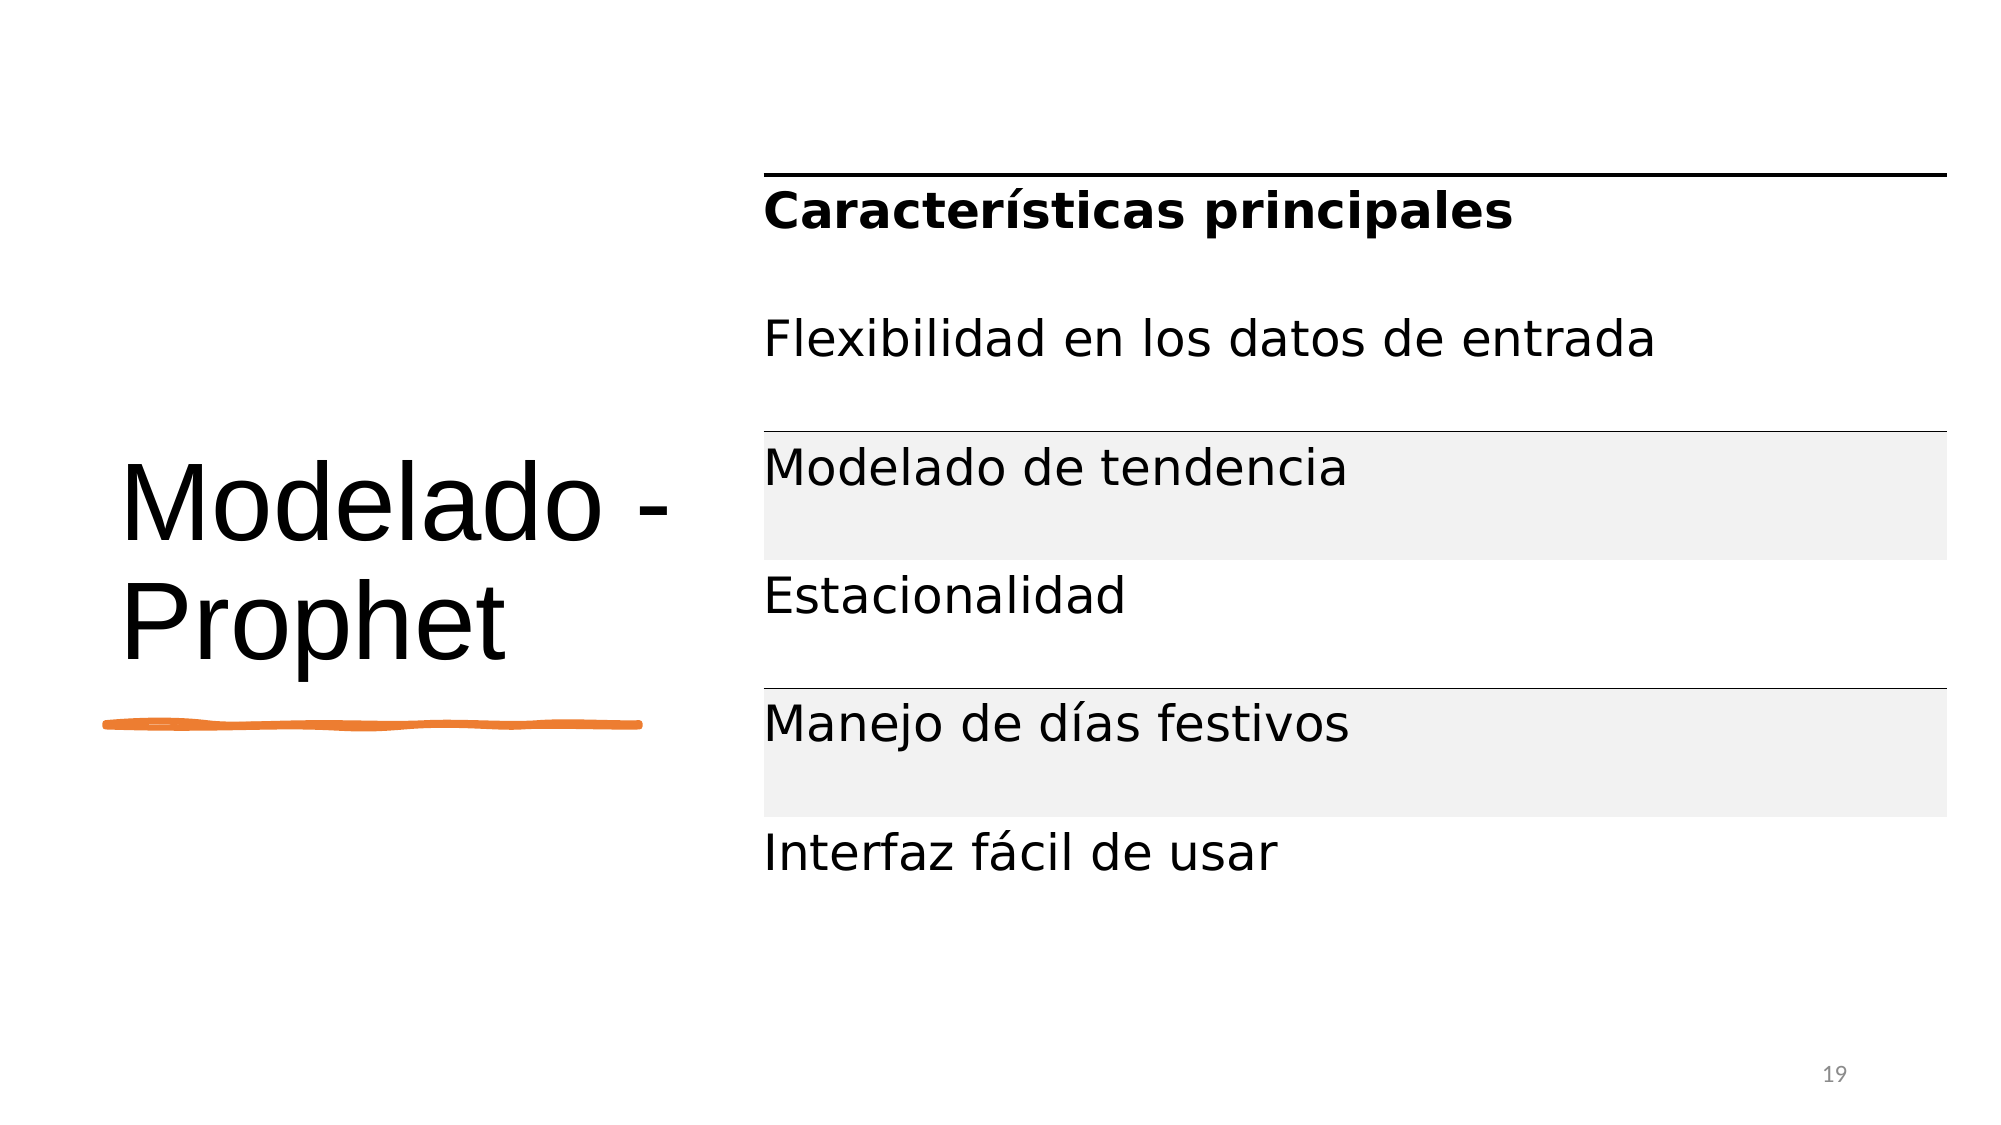

# Modelado - Prophet
| Características principales |
| --- |
| Flexibilidad en los datos de entrada |
| Modelado de tendencia |
| Estacionalidad |
| Manejo de días festivos |
| Interfaz fácil de usar |

19